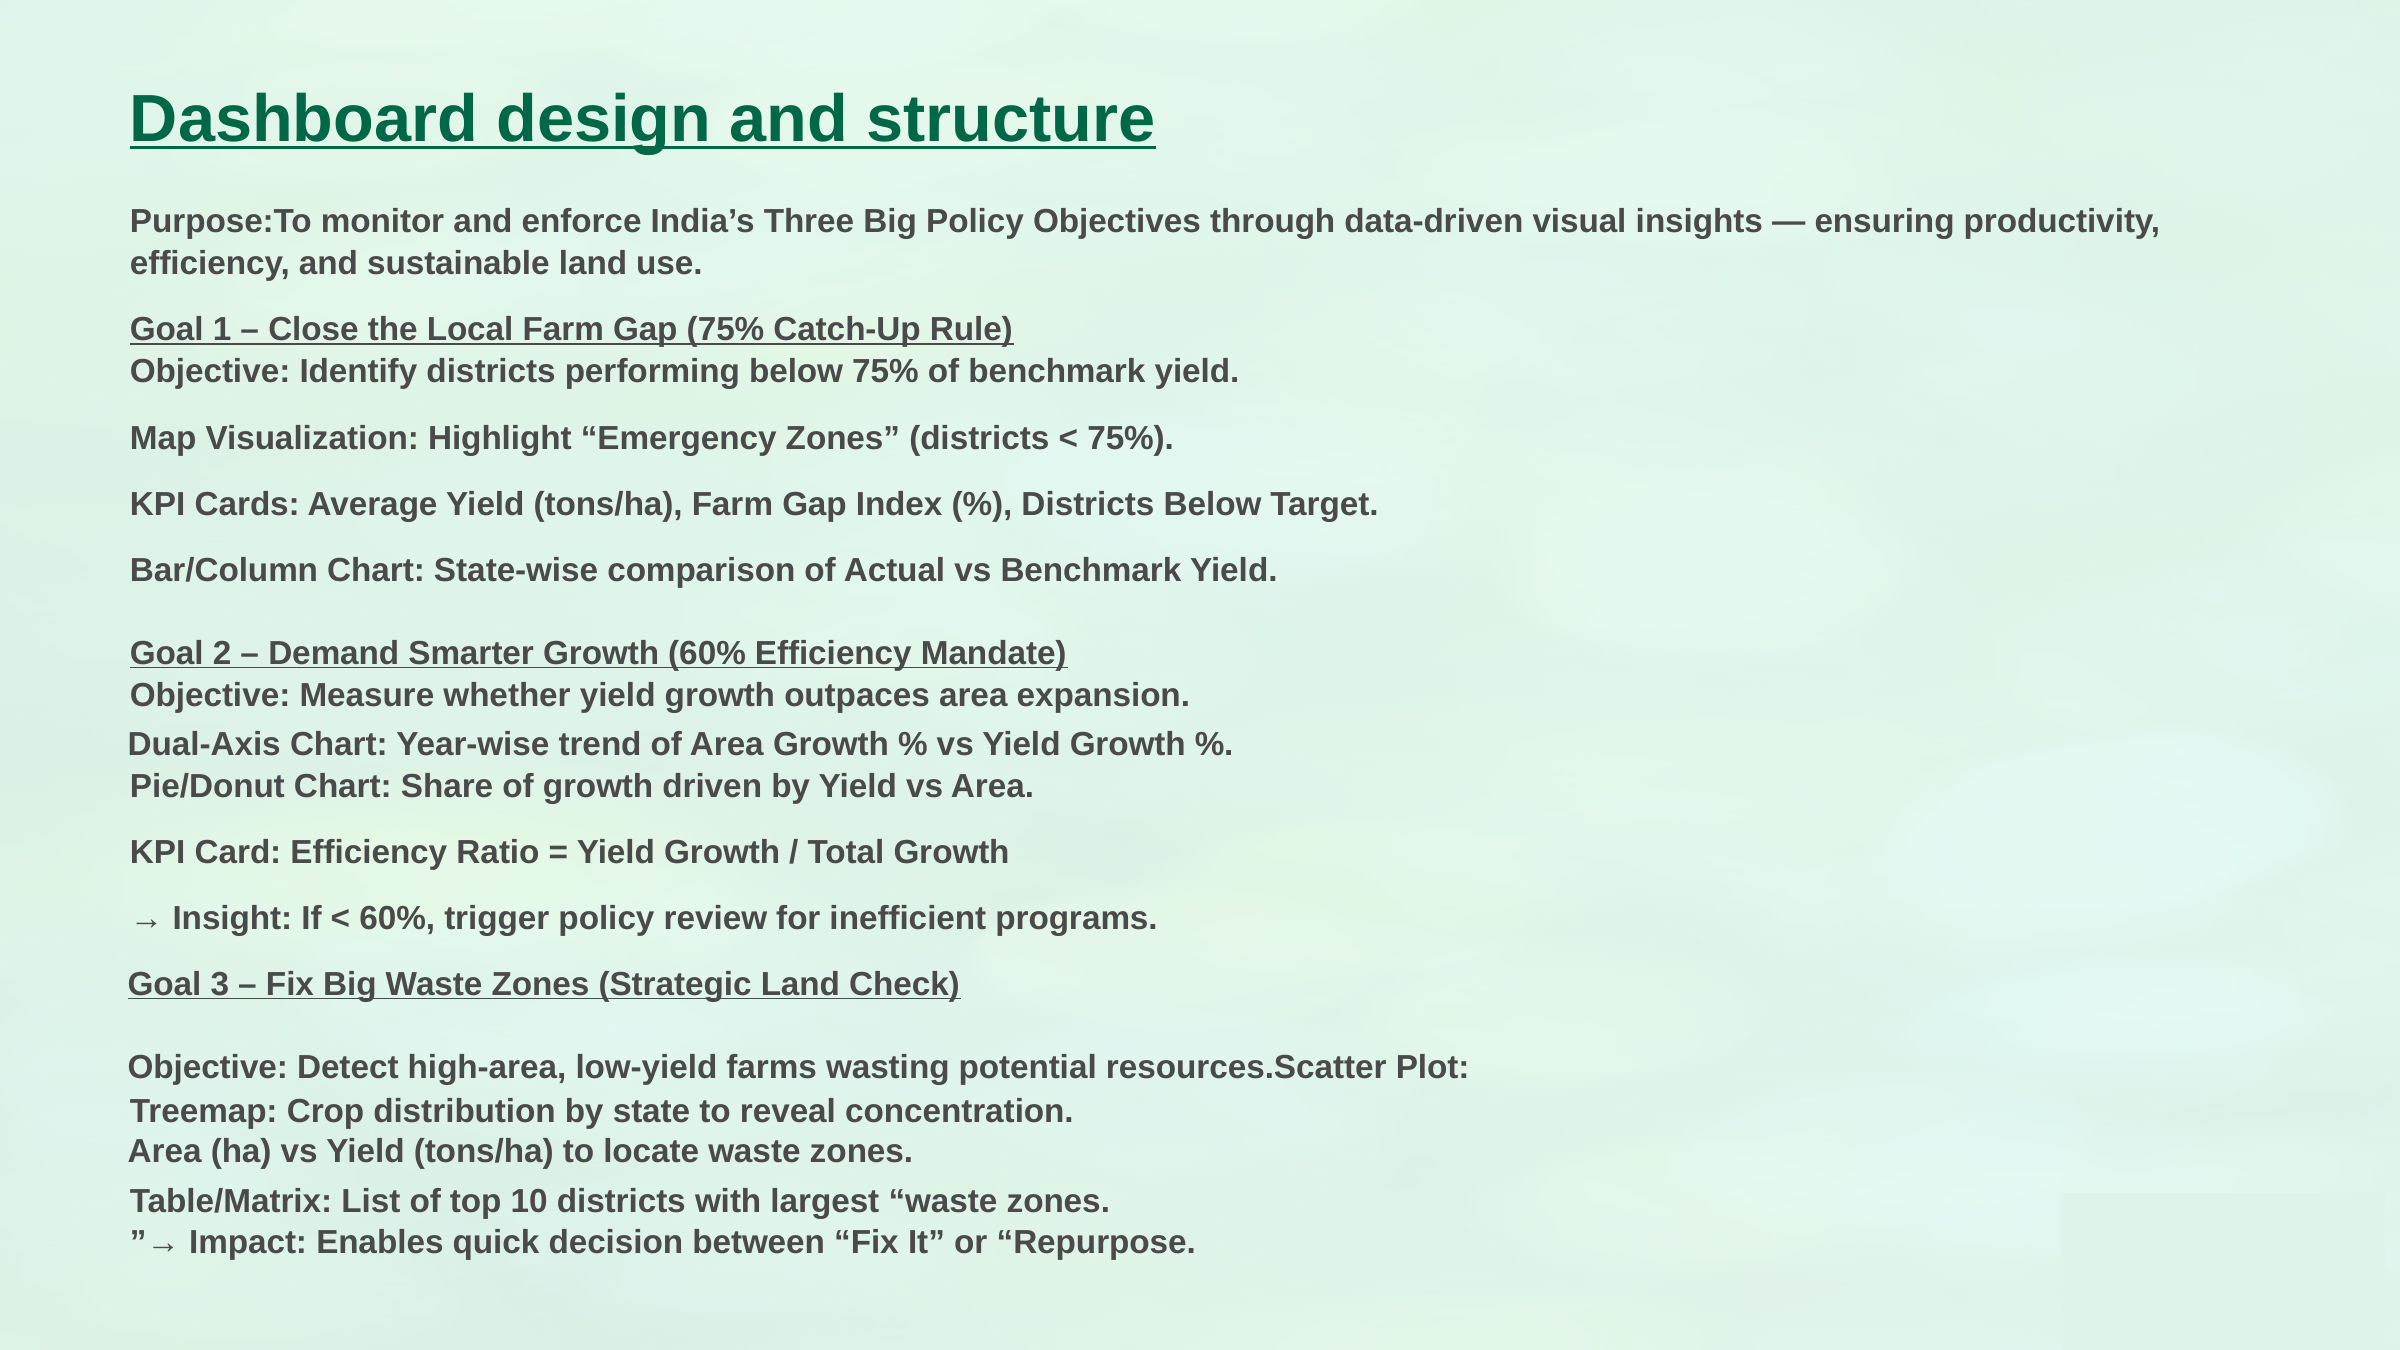

Dashboard design and structure
Purpose:To monitor and enforce India’s Three Big Policy Objectives through data-driven visual insights — ensuring productivity, efficiency, and sustainable land use.
Goal 1 – Close the Local Farm Gap (75% Catch-Up Rule)
Objective: Identify districts performing below 75% of benchmark yield.
Map Visualization: Highlight “Emergency Zones” (districts < 75%).
KPI Cards: Average Yield (tons/ha), Farm Gap Index (%), Districts Below Target.
Bar/Column Chart: State-wise comparison of Actual vs Benchmark Yield.

Goal 2 – Demand Smarter Growth (60% Efficiency Mandate)
Objective: Measure whether yield growth outpaces area expansion.
Dual-Axis Chart: Year-wise trend of Area Growth % vs Yield Growth %.
Pie/Donut Chart: Share of growth driven by Yield vs Area.
KPI Card: Efficiency Ratio = Yield Growth / Total Growth
→ Insight: If < 60%, trigger policy review for inefficient programs.
Goal 3 – Fix Big Waste Zones (Strategic Land Check)

Objective: Detect high-area, low-yield farms wasting potential resources.Scatter Plot:

Area (ha) vs Yield (tons/ha) to locate waste zones.
Treemap: Crop distribution by state to reveal concentration.
Table/Matrix: List of top 10 districts with largest “waste zones.
”→ Impact: Enables quick decision between “Fix It” or “Repurpose.